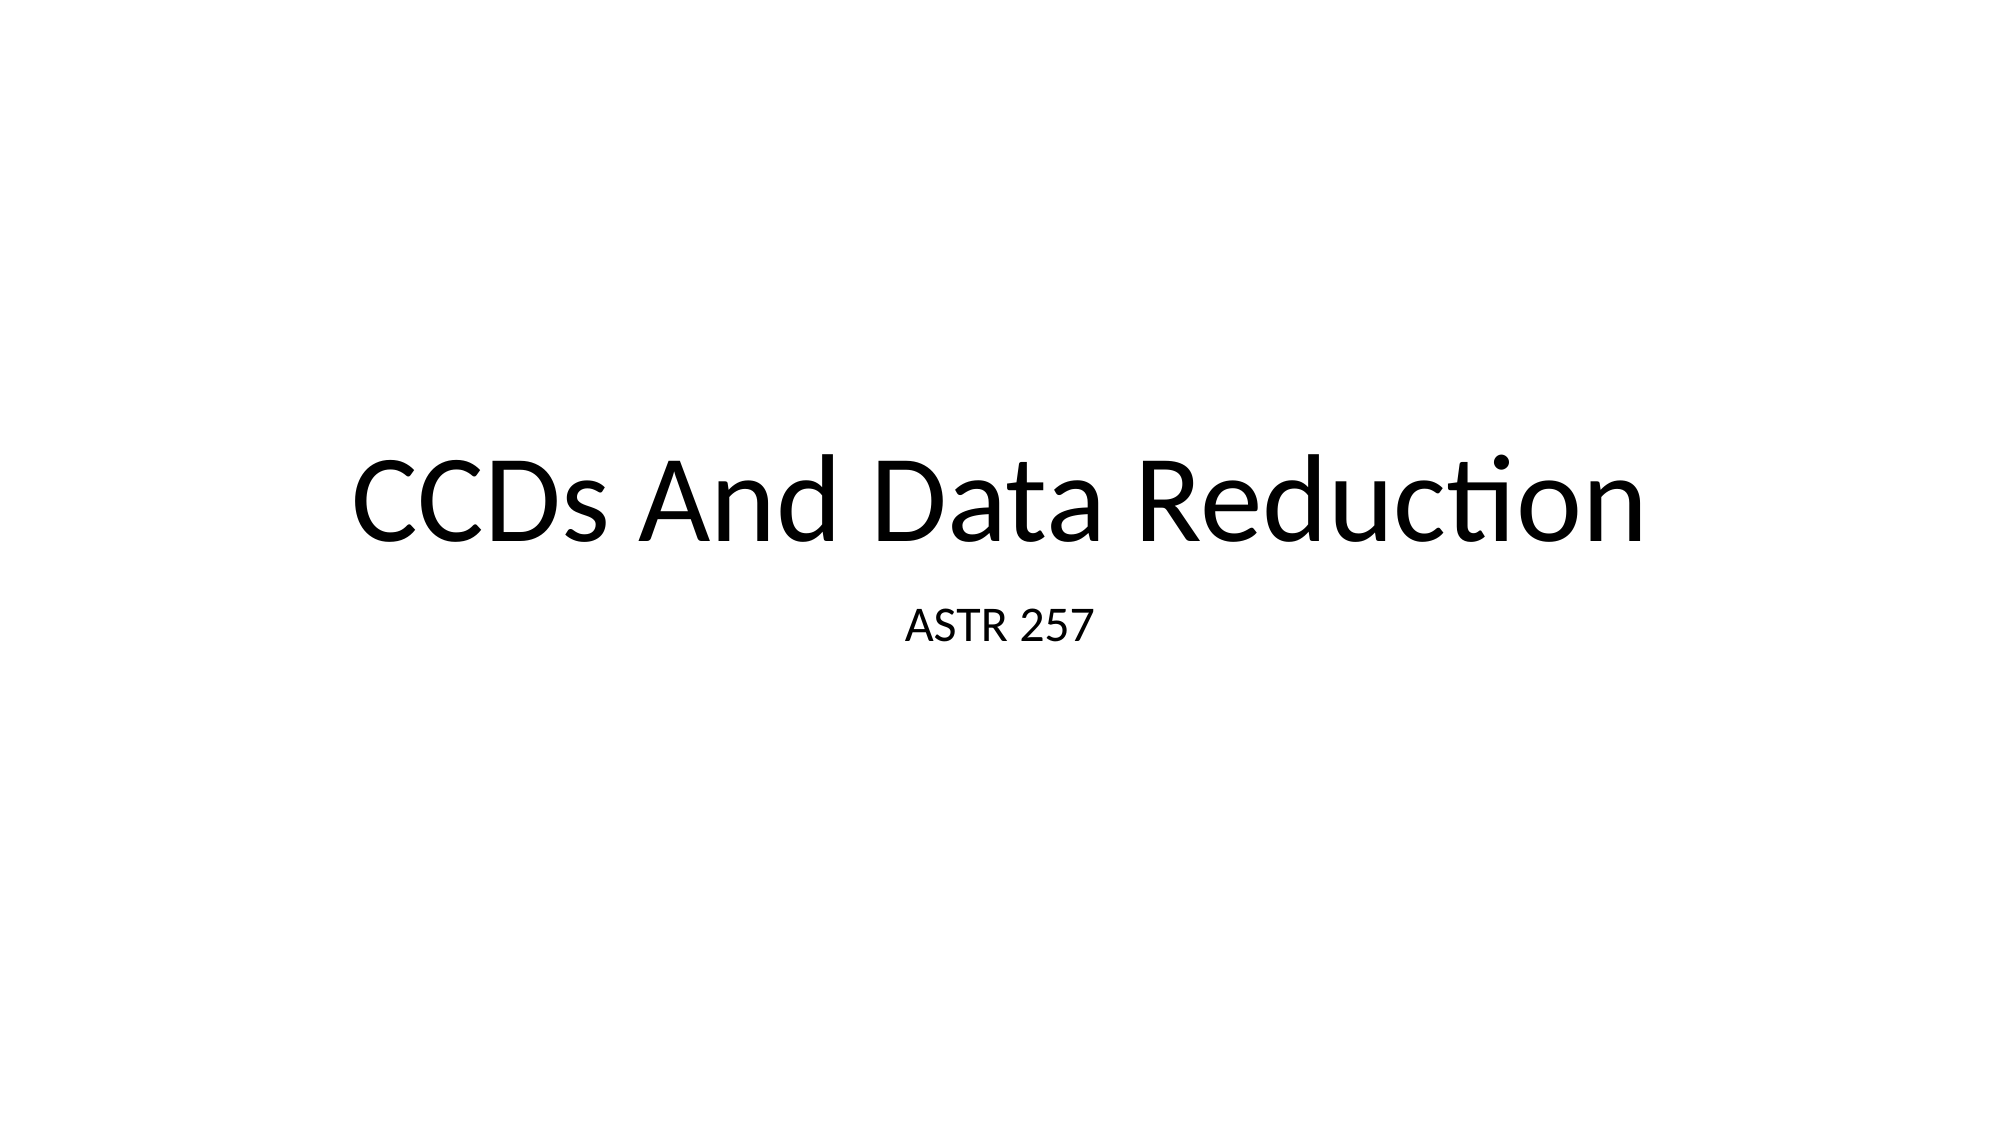

# CCDs And Data Reduction
ASTR 257